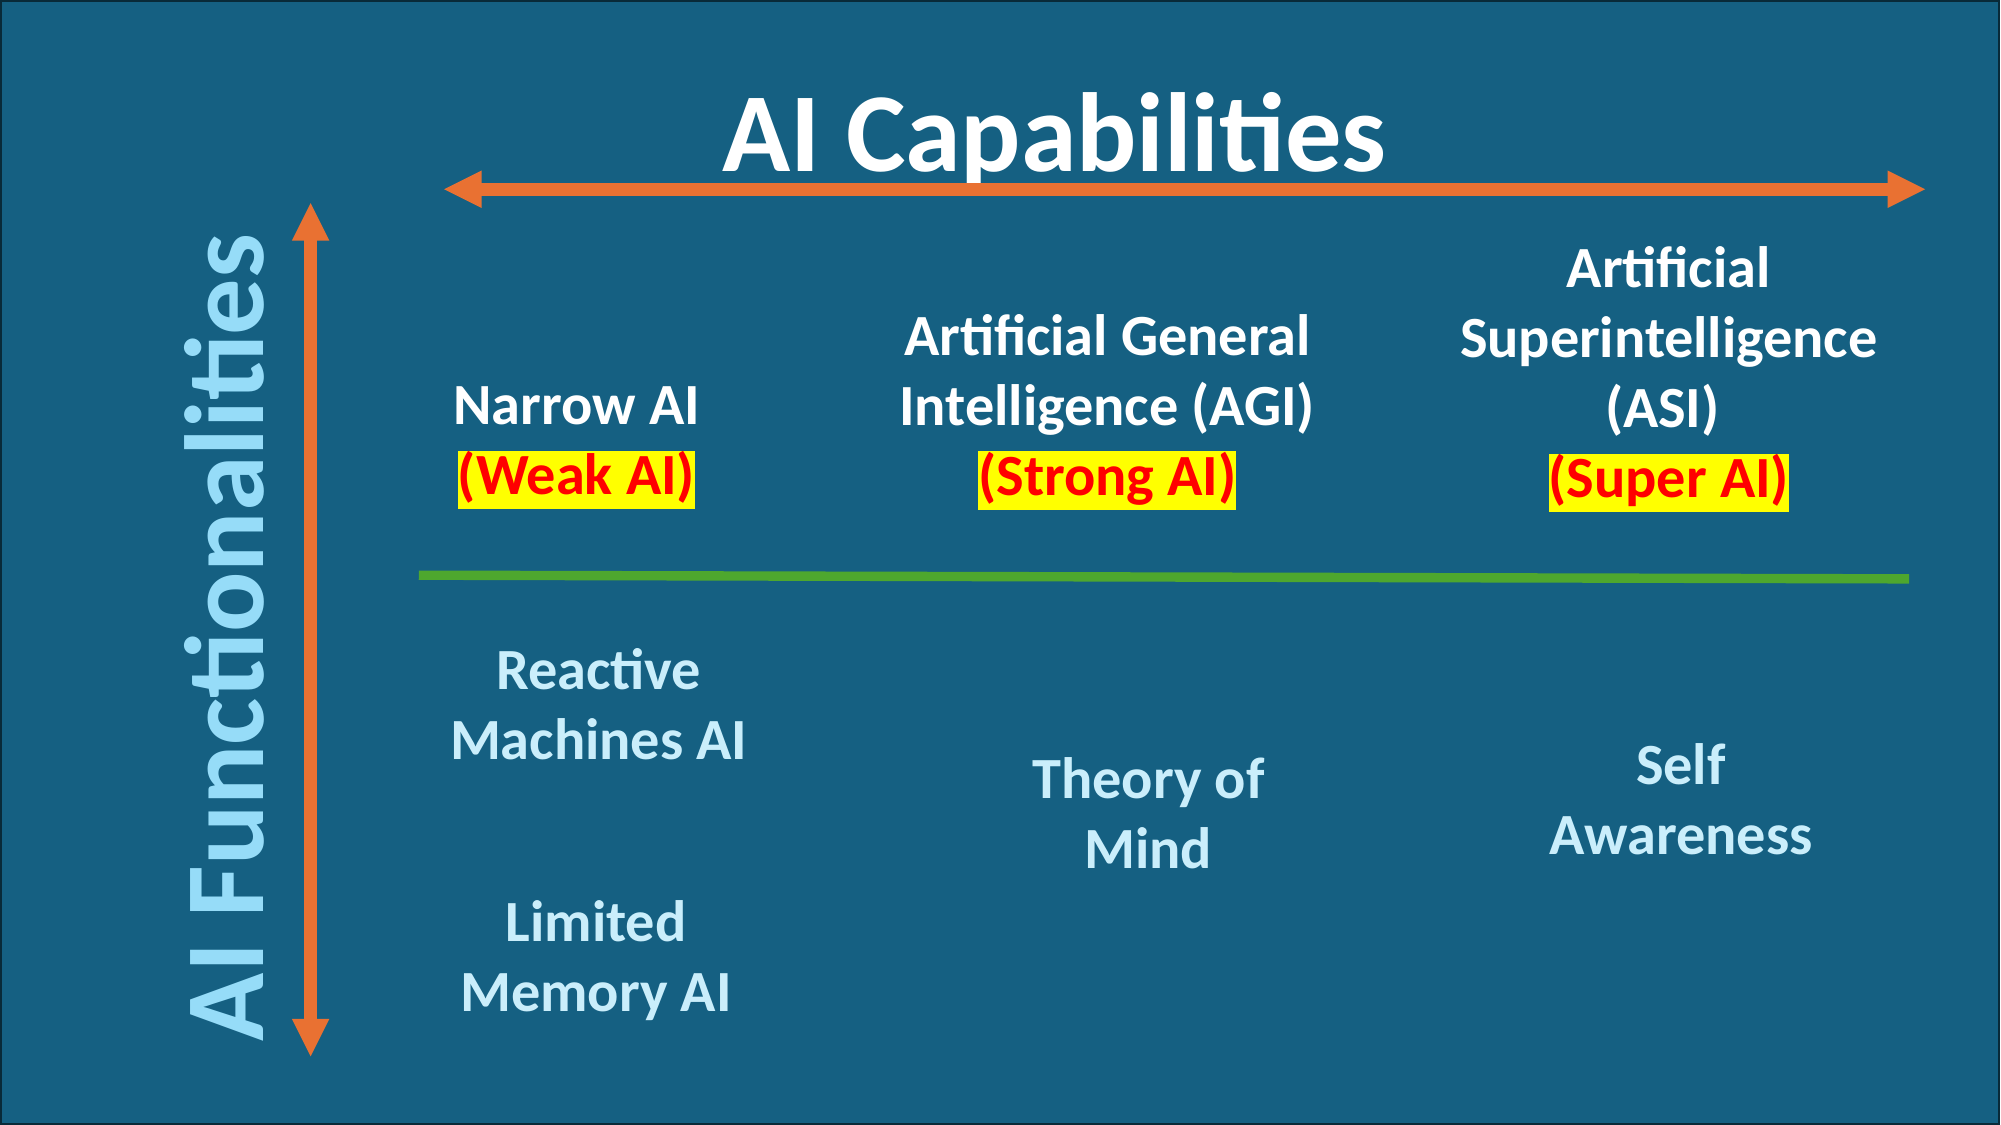

AI Capabilities
AI Functionalities
Artificial Superintelligence (ASI)
(Super AI)
Artificial General Intelligence (AGI) (Strong AI)
Narrow AI (Weak AI)
Reactive Machines AI
Self Awareness
Theory of Mind
Limited Memory AI